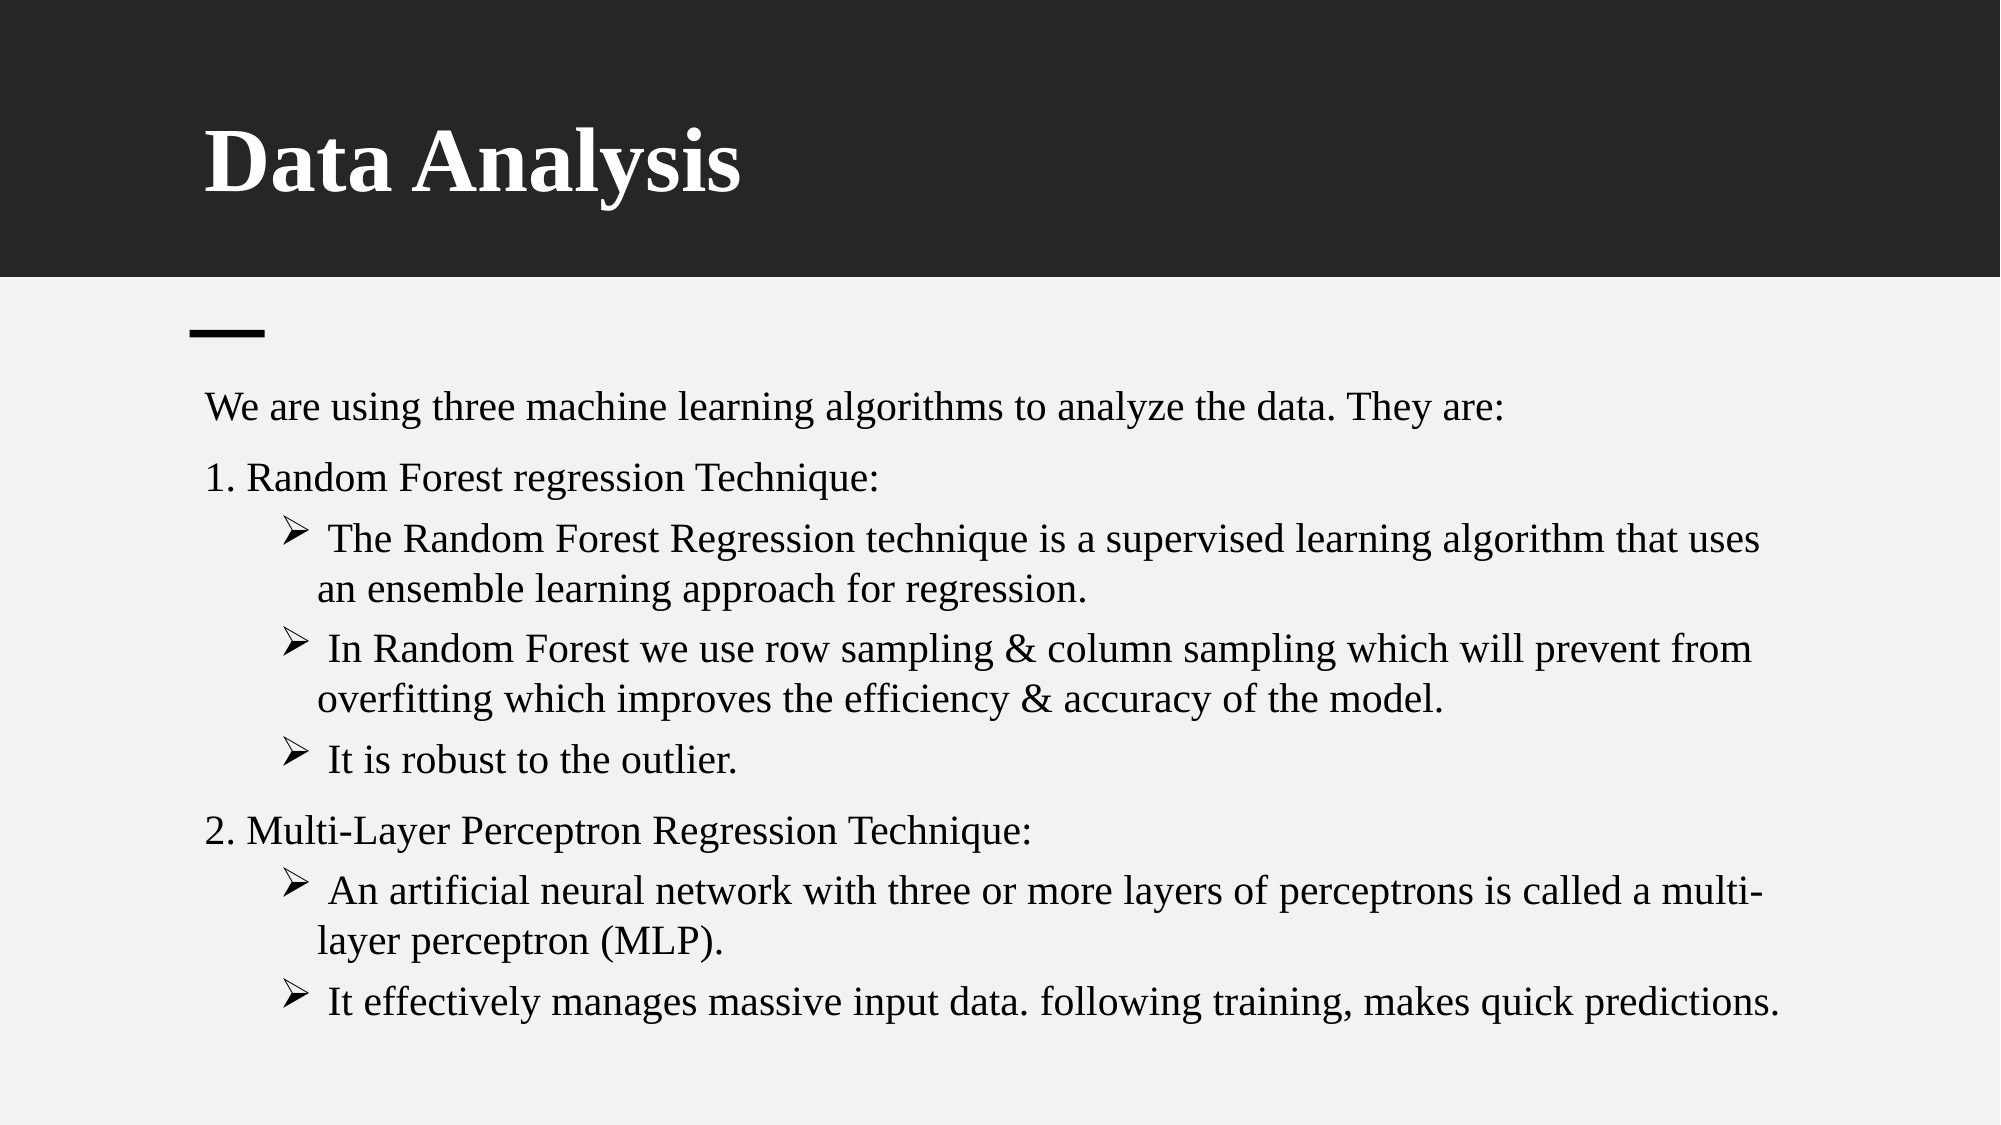

# Data Analysis

We are using three machine learning algorithms to analyze the data. They are:
1. Random Forest regression Technique:
 The Random Forest Regression technique is a supervised learning algorithm that uses an ensemble learning approach for regression.
 In Random Forest we use row sampling & column sampling which will prevent from overfitting which improves the efficiency & accuracy of the model.
 It is robust to the outlier.
2. Multi-Layer Perceptron Regression Technique:
 An artificial neural network with three or more layers of perceptrons is called a multi-layer perceptron (MLP).
 It effectively manages massive input data. following training, makes quick predictions.